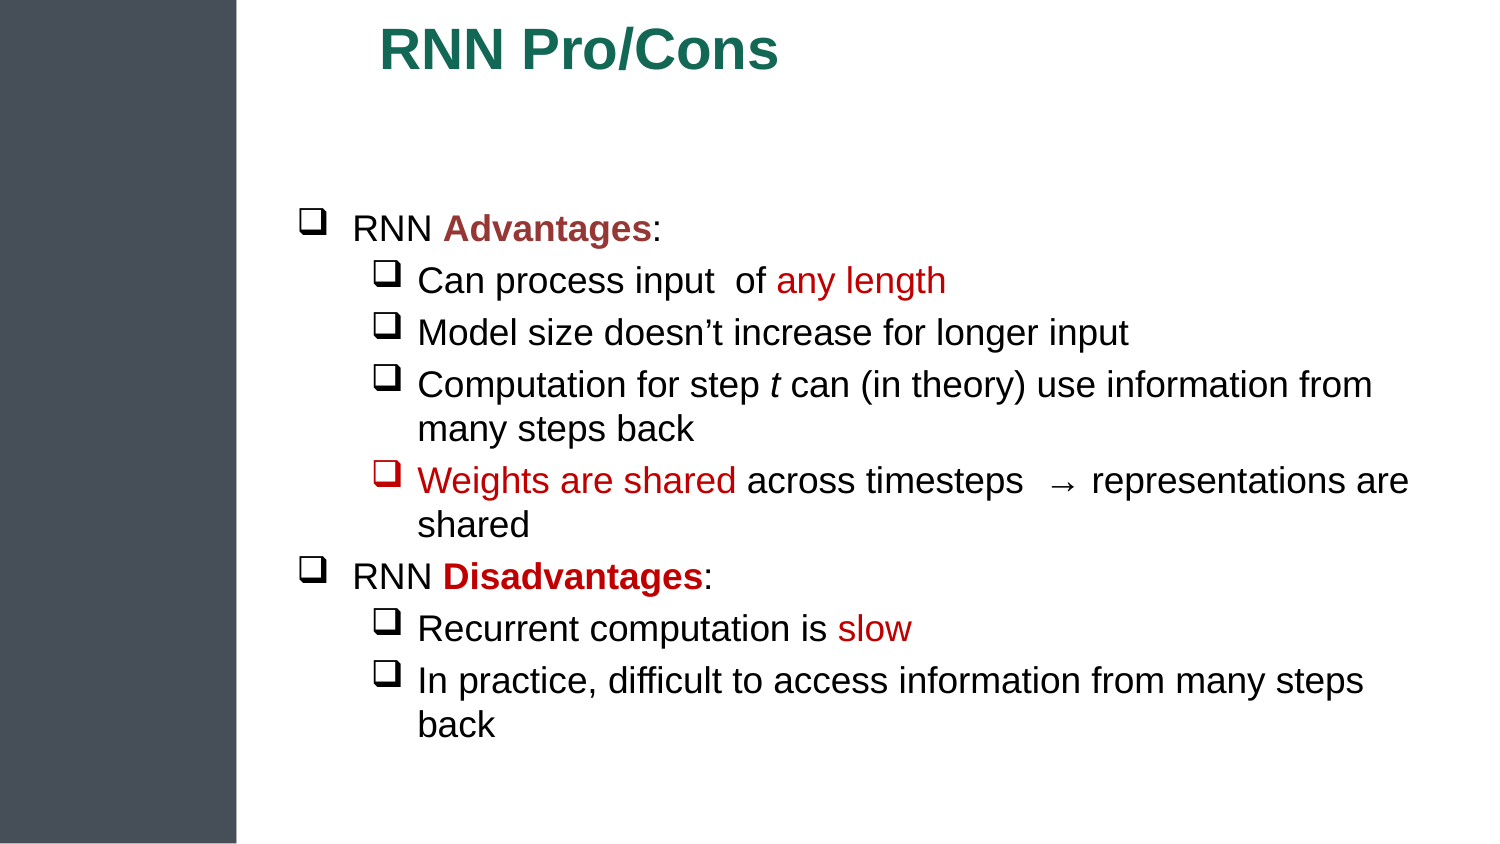

# RNN Pro/Cons
RNN Advantages:
Can process input  of any length
Model size doesn’t increase for longer input
Computation for step t can (in theory) use information from many steps back
Weights are shared across timesteps  → representations are shared
RNN Disadvantages:
Recurrent computation is slow
In practice, difficult to access information from many steps back